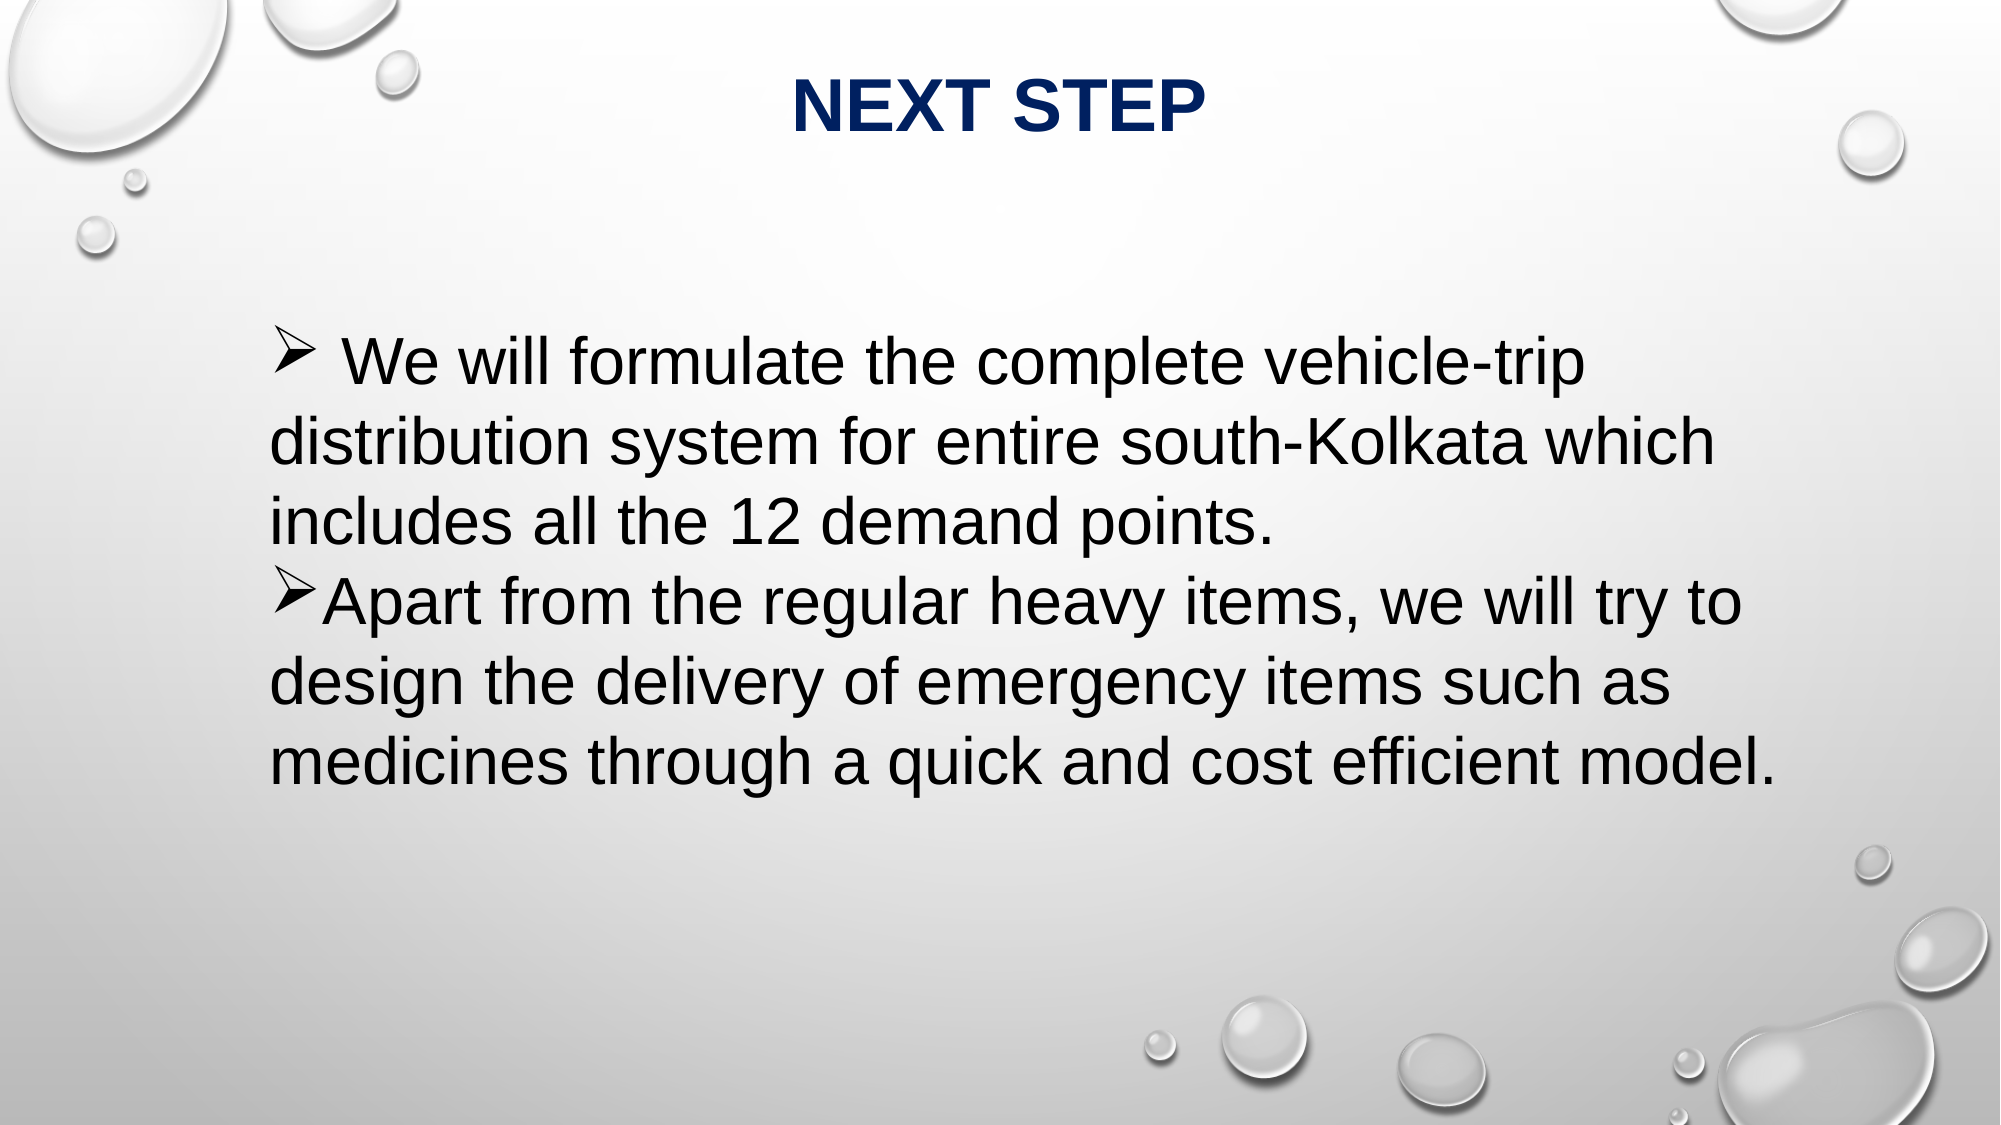

Next step
 We will formulate the complete vehicle-trip distribution system for entire south-Kolkata which includes all the 12 demand points.
Apart from the regular heavy items, we will try to design the delivery of emergency items such as medicines through a quick and cost efficient model.